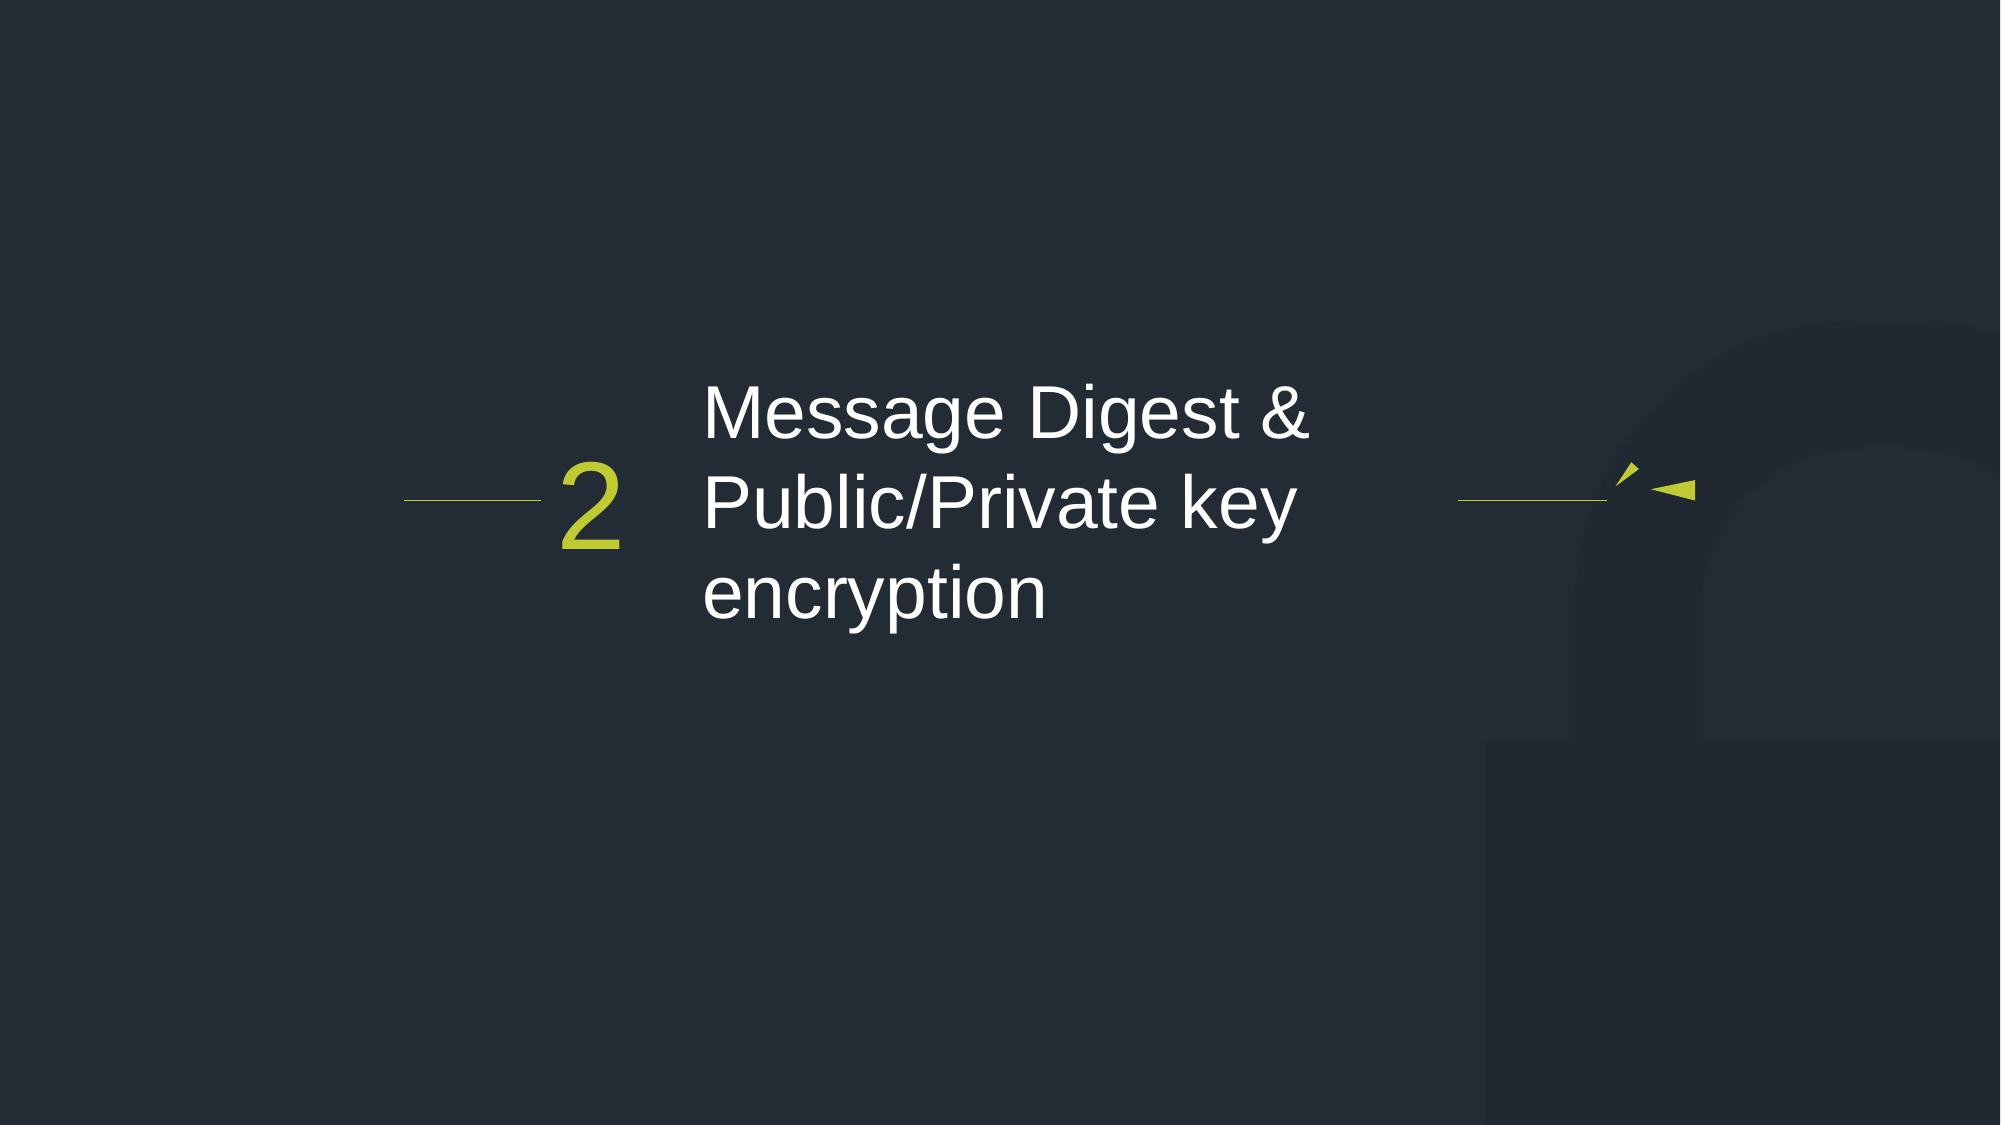

Message Digest & Public/Private key encryption
2